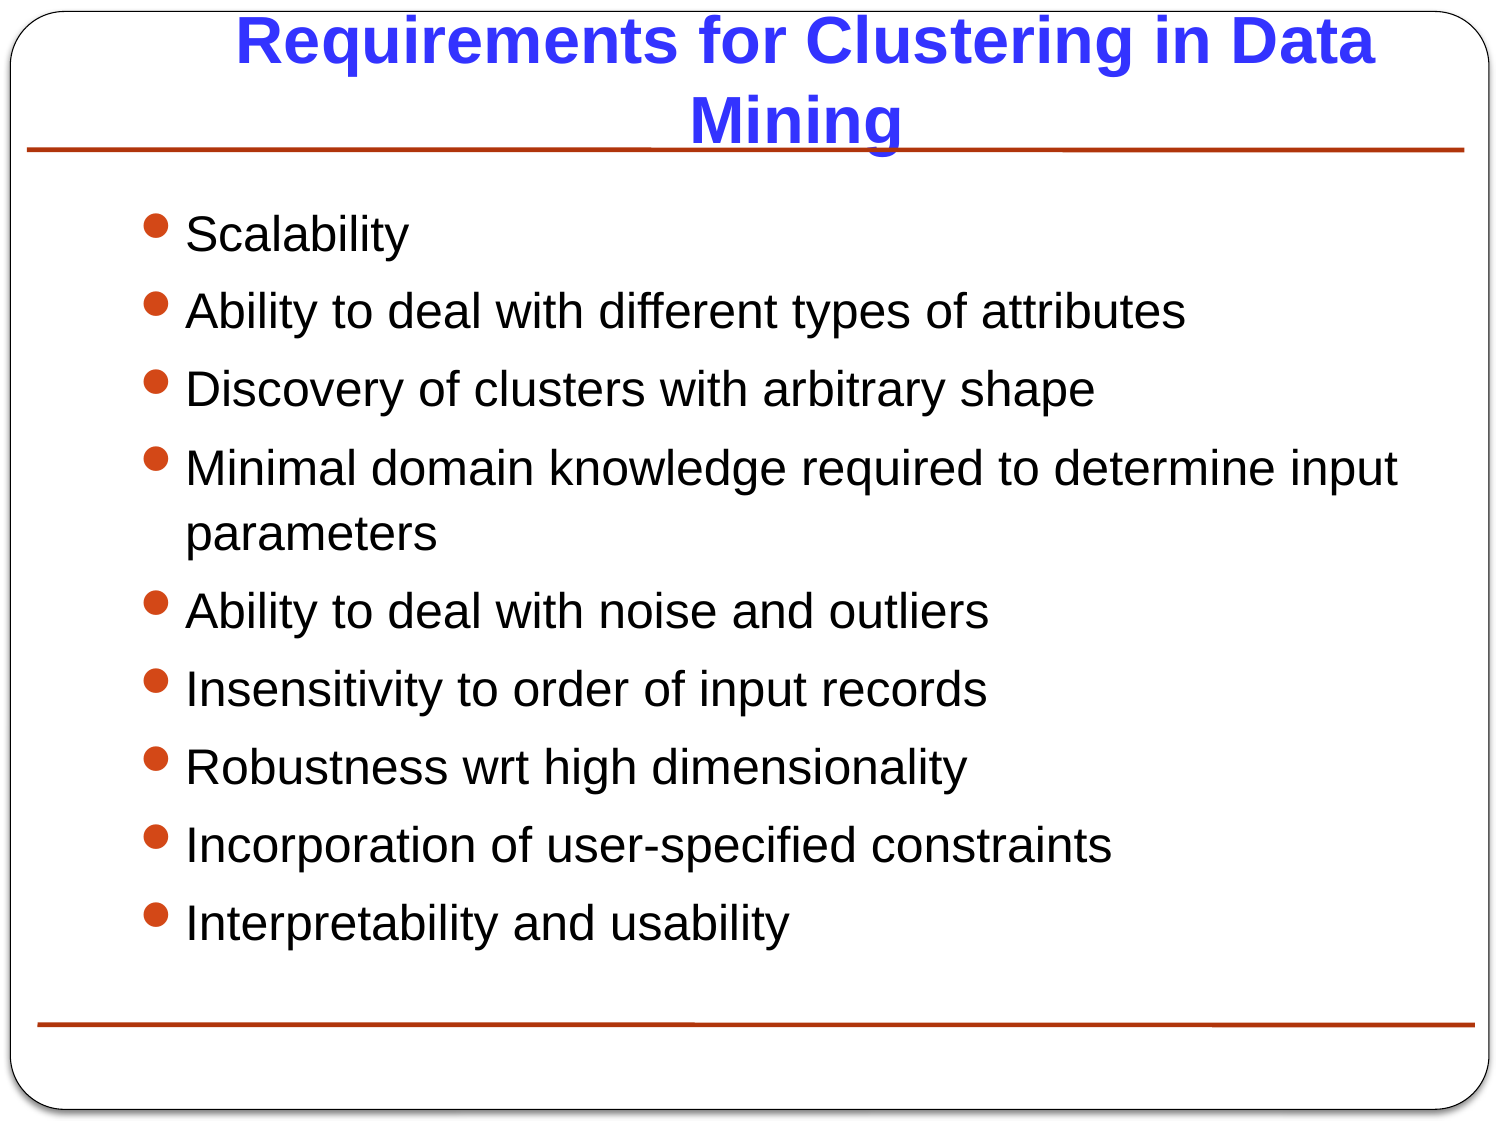

# Requirements for Clustering in Data Mining
Scalability
Ability to deal with different types of attributes
Discovery of clusters with arbitrary shape
Minimal domain knowledge required to determine input parameters
Ability to deal with noise and outliers
Insensitivity to order of input records
Robustness wrt high dimensionality
Incorporation of user-specified constraints
Interpretability and usability
5